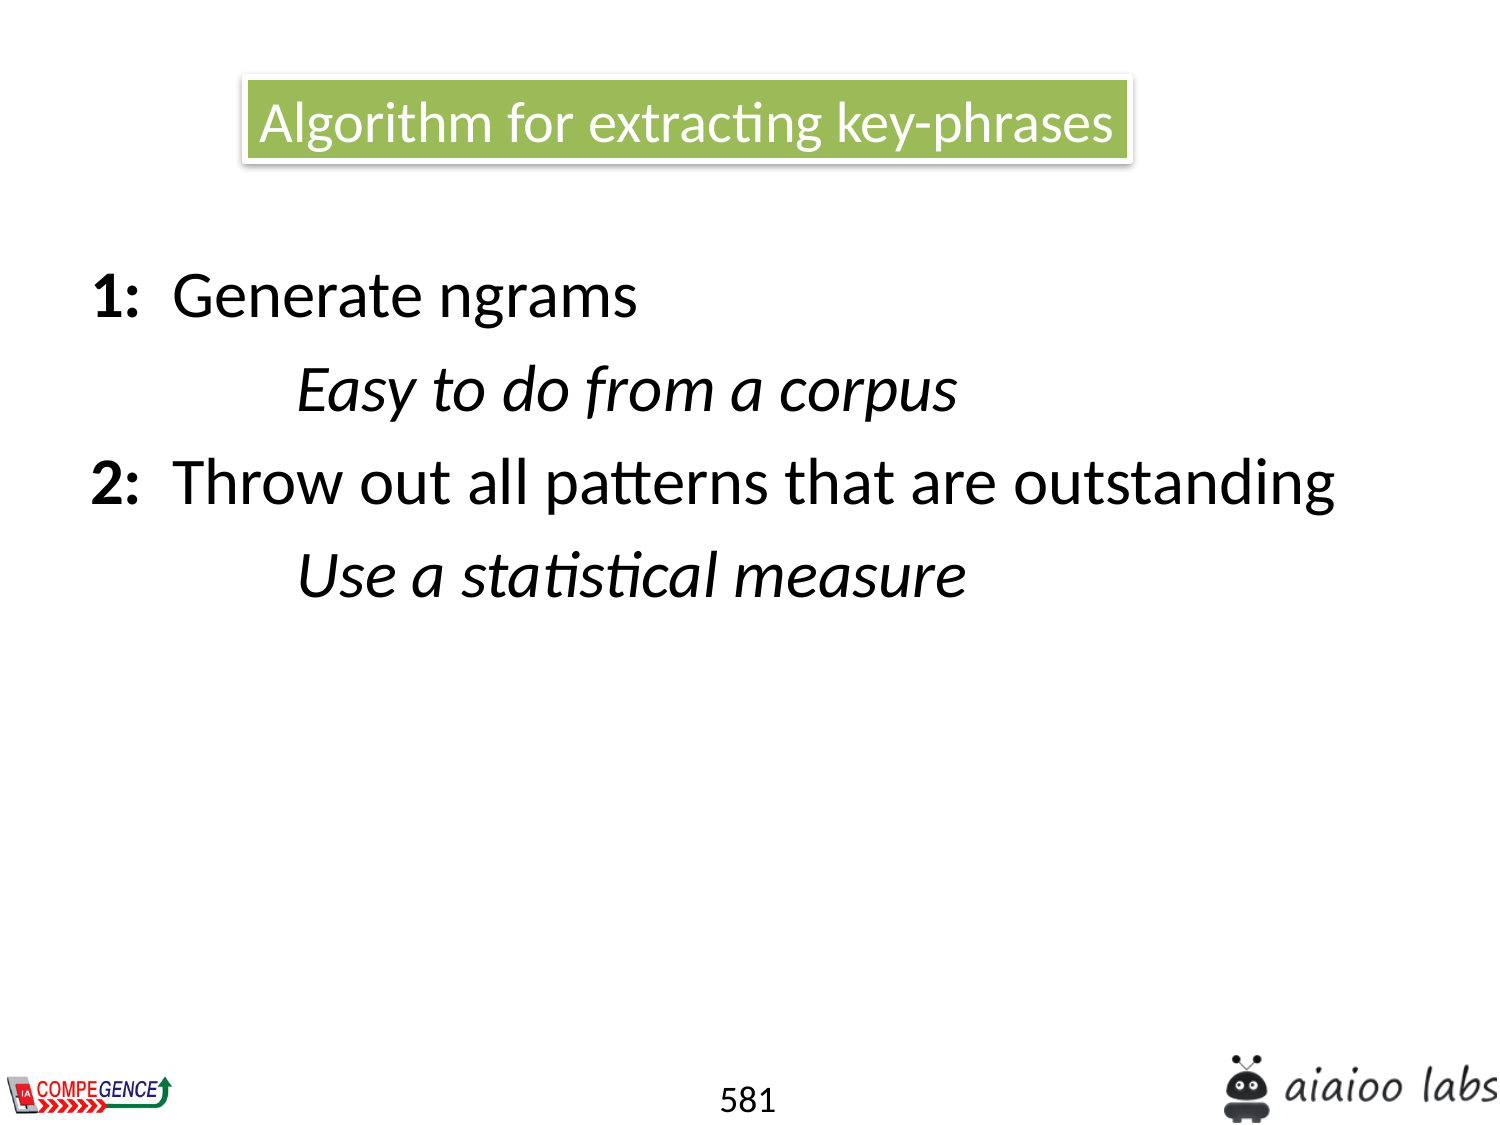

Algorithm for extracting key-phrases

1:  Generate ngrams
		Easy to do from a corpus
2:  Throw out all patterns that are outstanding
		Use a statistical measure